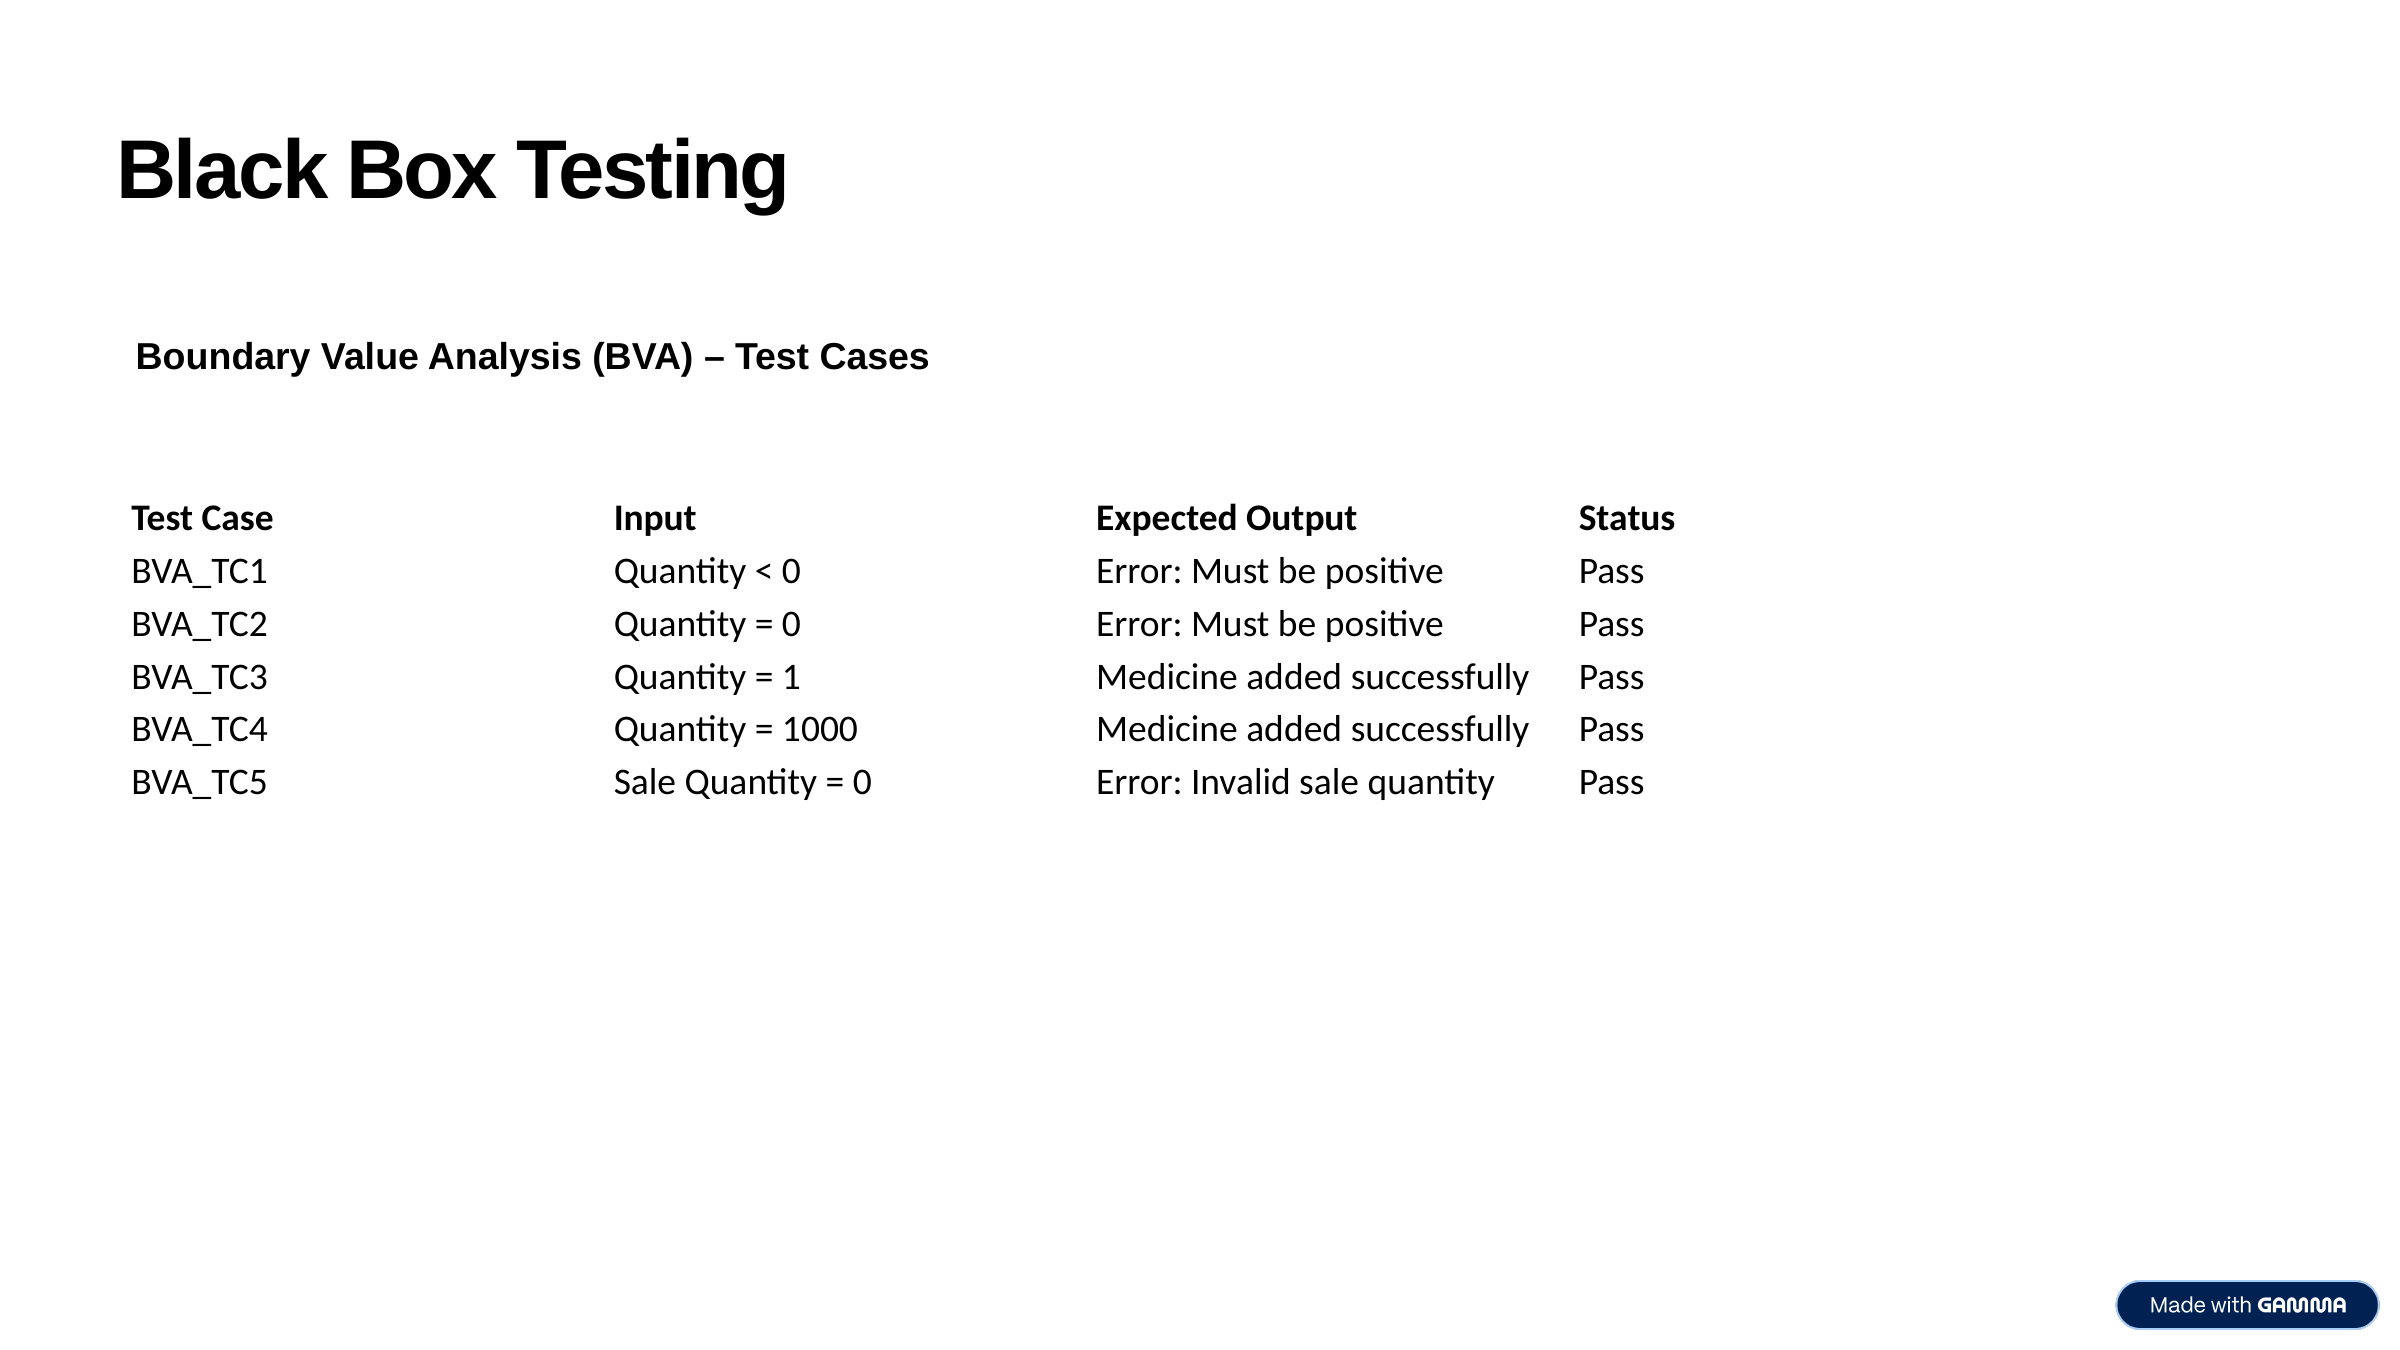

Black Box Testing
Boundary Value Analysis (BVA) – Test Cases

| Test Case | Input | Expected Output | Status |
| --- | --- | --- | --- |
| BVA\_TC1 | Quantity < 0 | Error: Must be positive | Pass |
| BVA\_TC2 | Quantity = 0 | Error: Must be positive | Pass |
| BVA\_TC3 | Quantity = 1 | Medicine added successfully | Pass |
| BVA\_TC4 | Quantity = 1000 | Medicine added successfully | Pass |
| BVA\_TC5 | Sale Quantity = 0 | Error: Invalid sale quantity | Pass |